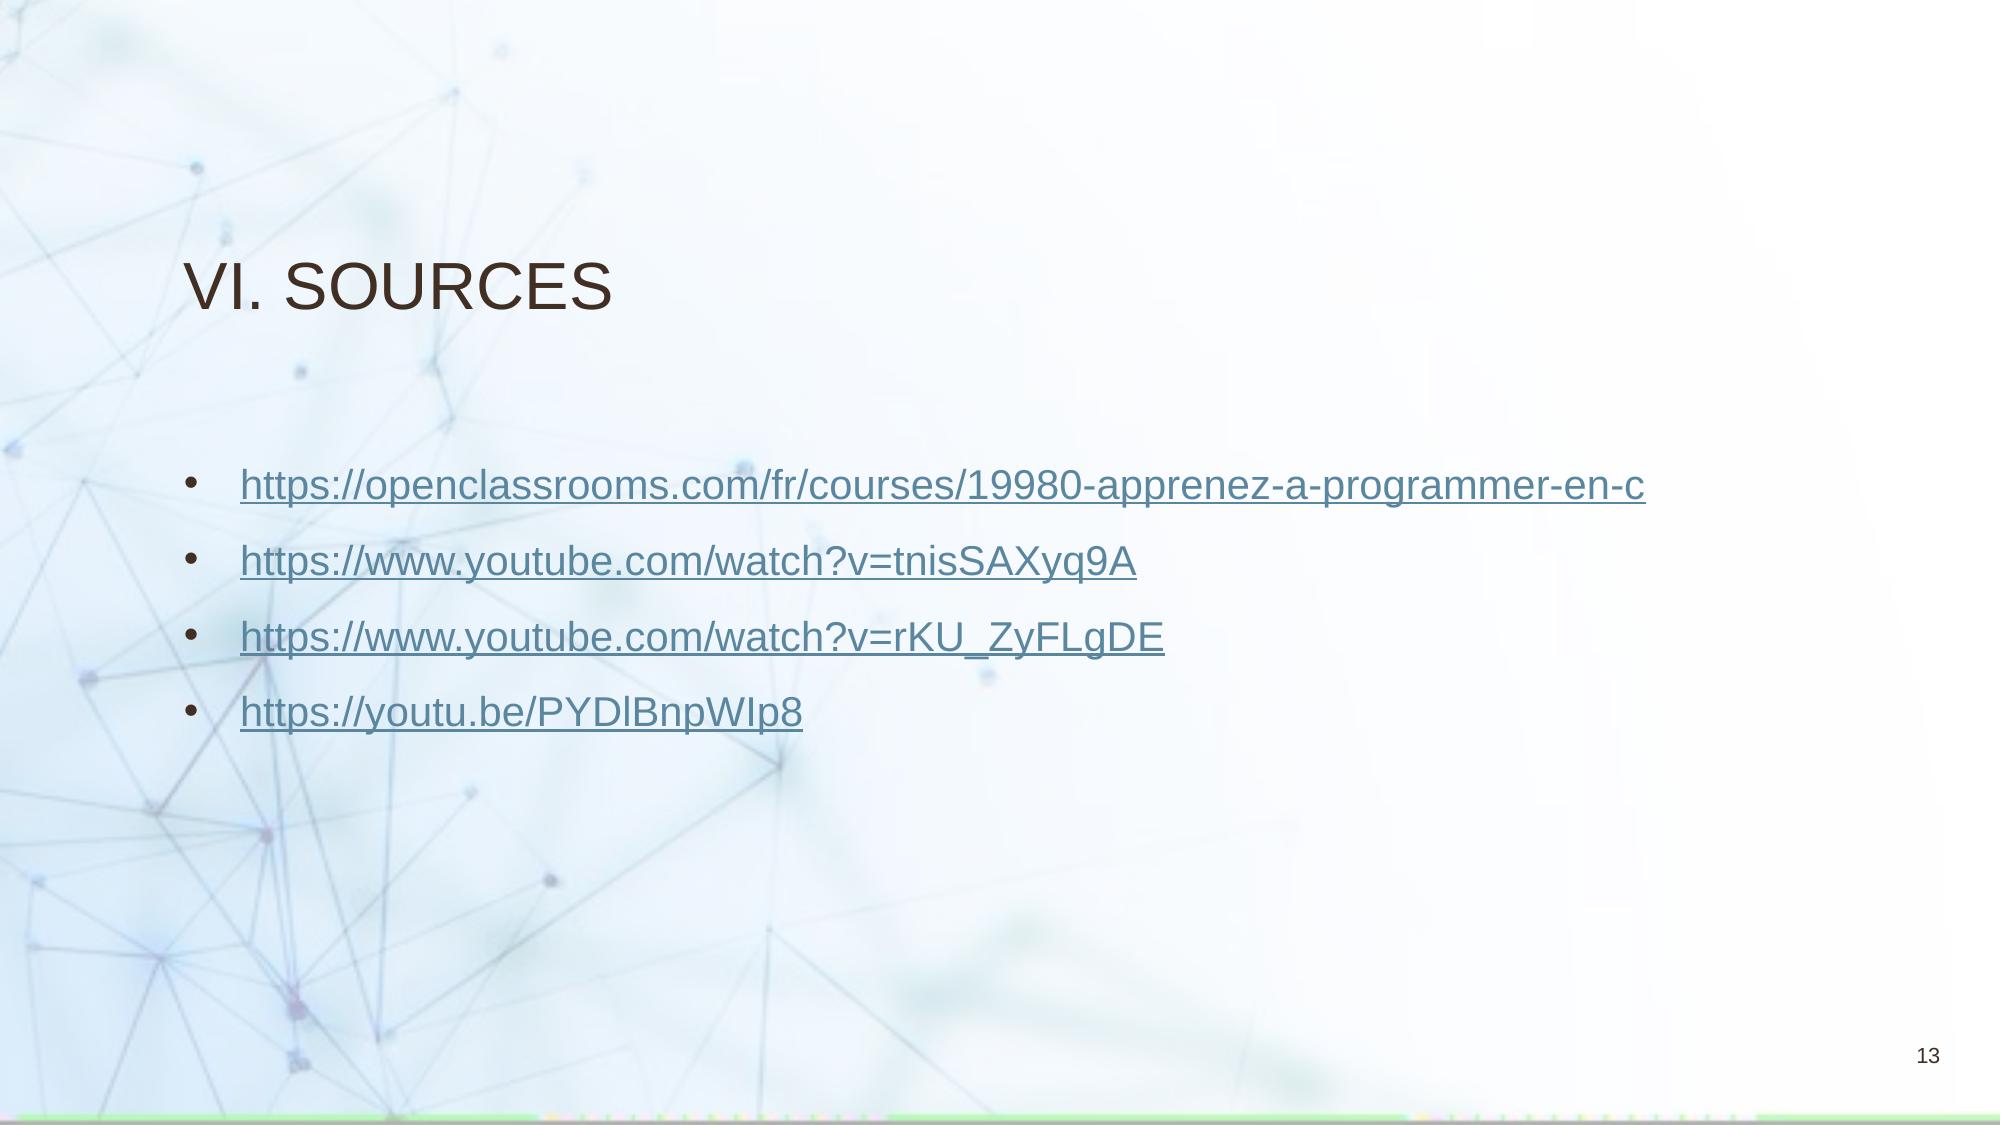

# VI. SOURCES
https://openclassrooms.com/fr/courses/19980-apprenez-a-programmer-en-c
https://www.youtube.com/watch?v=tnisSAXyq9A
https://www.youtube.com/watch?v=rKU_ZyFLgDE
https://youtu.be/PYDlBnpWIp8

13